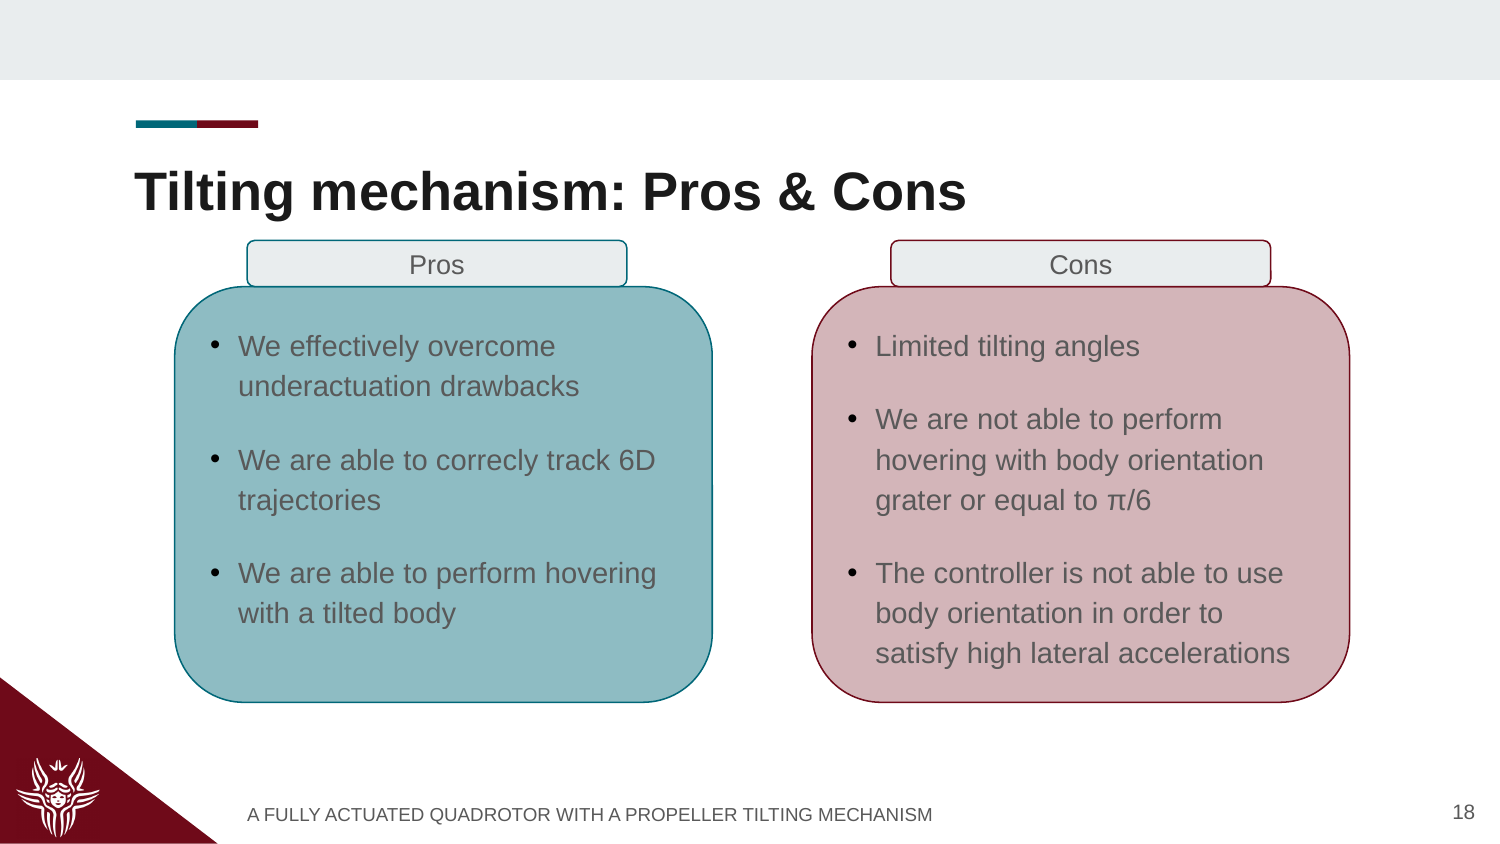

# Tilting mechanism: Pros & Cons
Pros
Cons
Limited tilting angles
We are not able to perform hovering with body orientation grater or equal to π/6
The controller is not able to use body orientation in order to satisfy high lateral accelerations

We effectively overcome underactuation drawbacks
We are able to correcly track 6D trajectories
We are able to perform hovering with a tilted body
18
A FULLY ACTUATED QUADROTOR WITH A PROPELLER TILTING MECHANISM